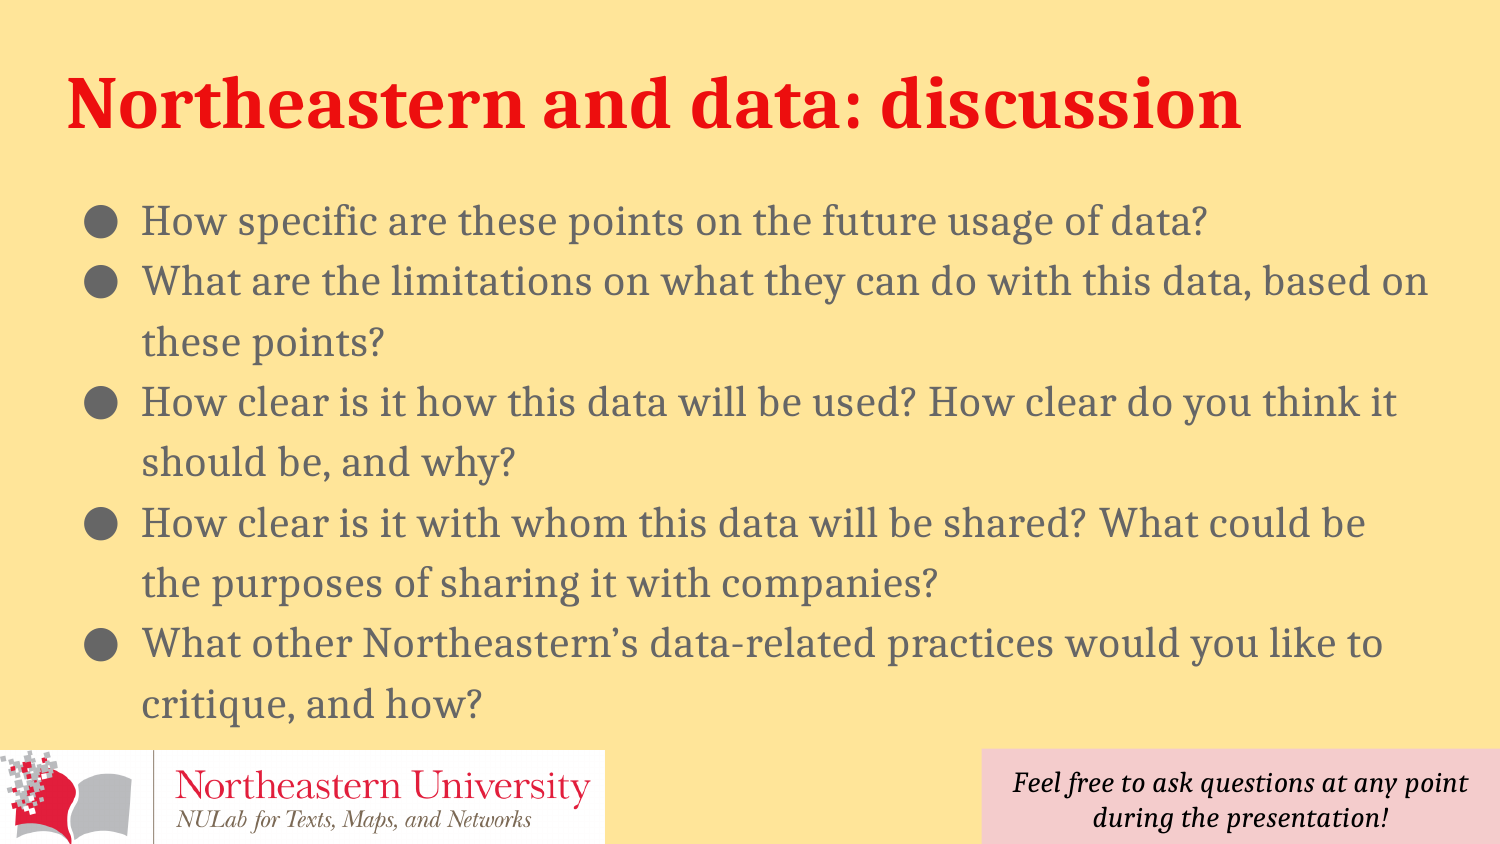

# Northeastern and data: discussion
How specific are these points on the future usage of data?
What are the limitations on what they can do with this data, based on these points?
How clear is it how this data will be used? How clear do you think it should be, and why?
How clear is it with whom this data will be shared? What could be the purposes of sharing it with companies?
What other Northeastern’s data-related practices would you like to critique, and how?